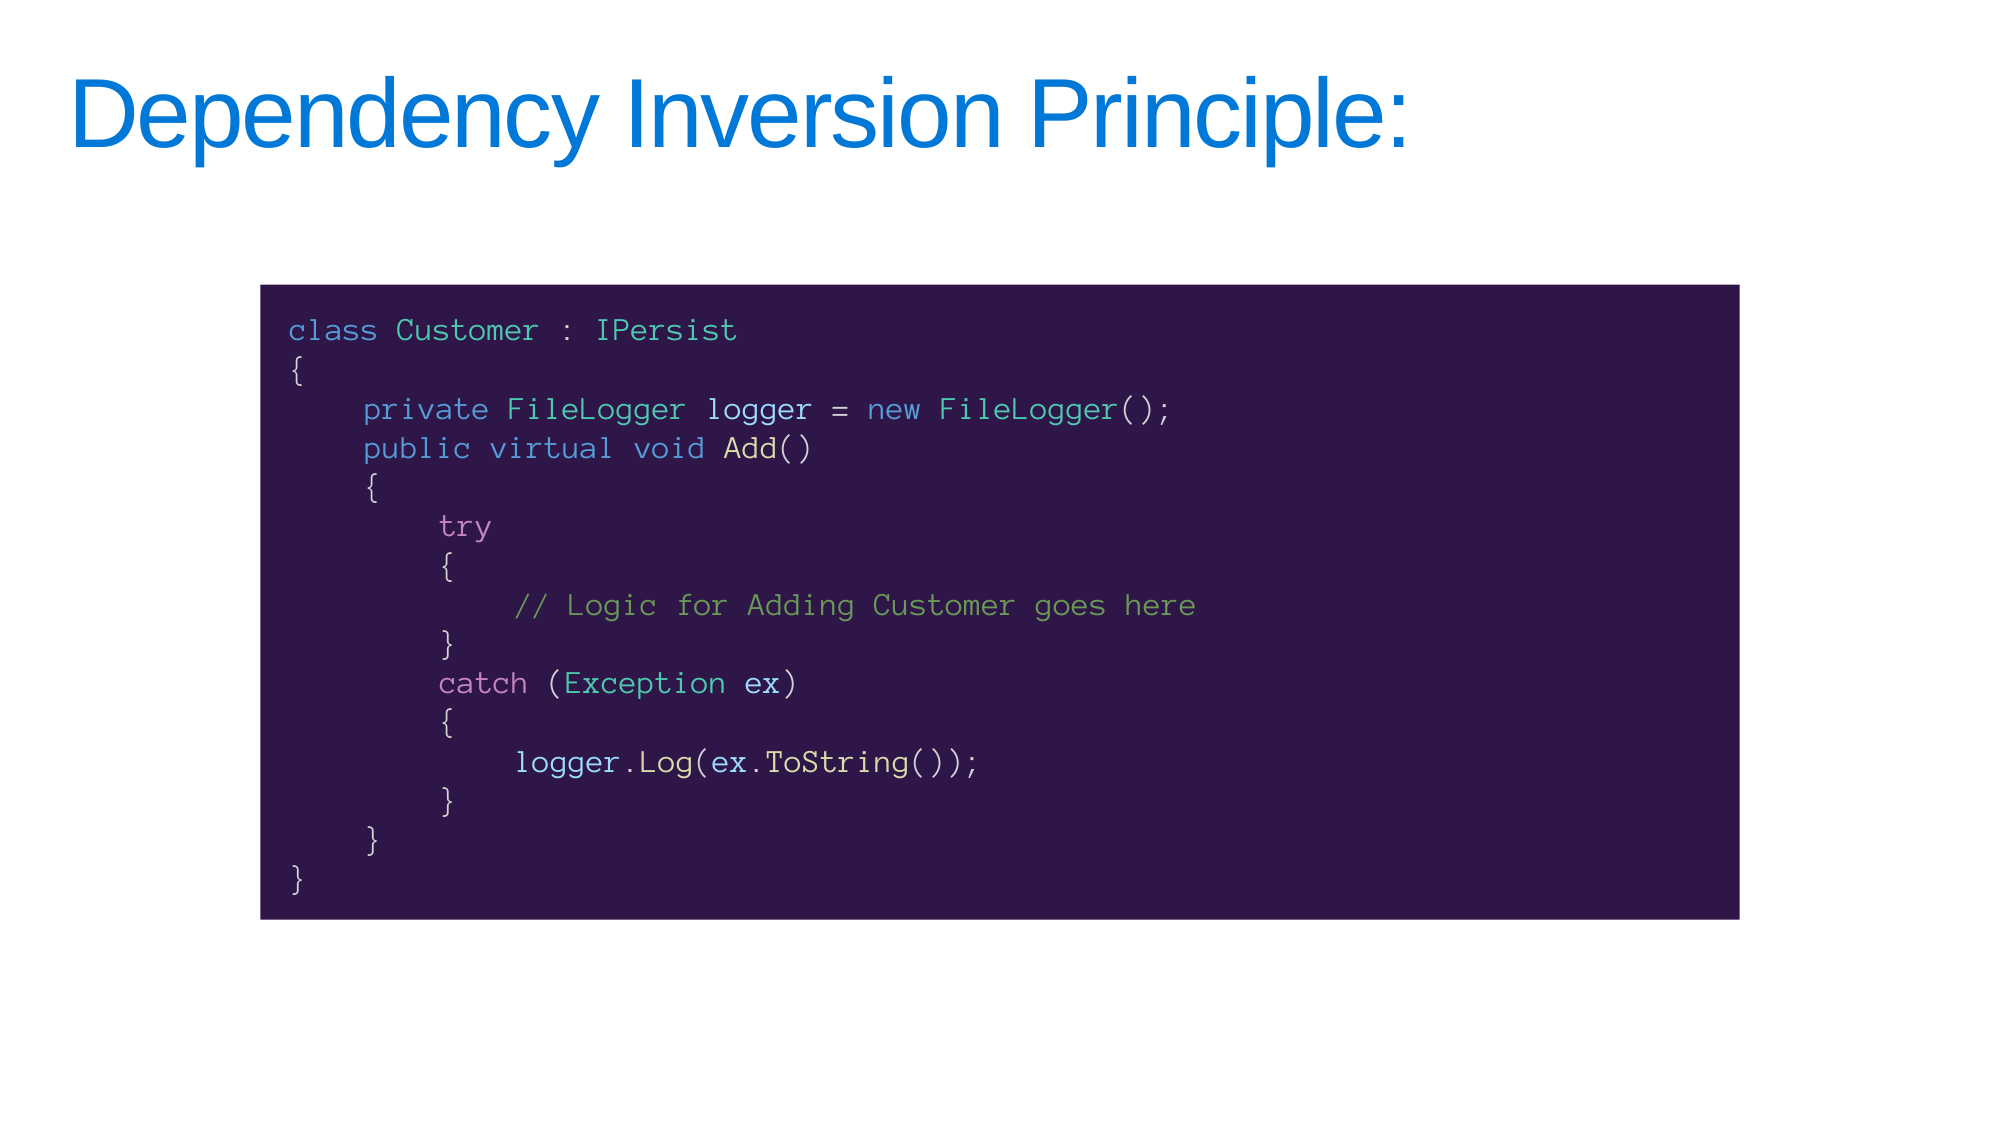

# Dependency Inversion Principle:
class Customer : IPersist
{
private FileLogger logger = new FileLogger();
public virtual void Add()
{
try
{
// Logic for Adding Customer goes here
}
catch (Exception ex)
{
logger.Log(ex.ToString());
}
}
}